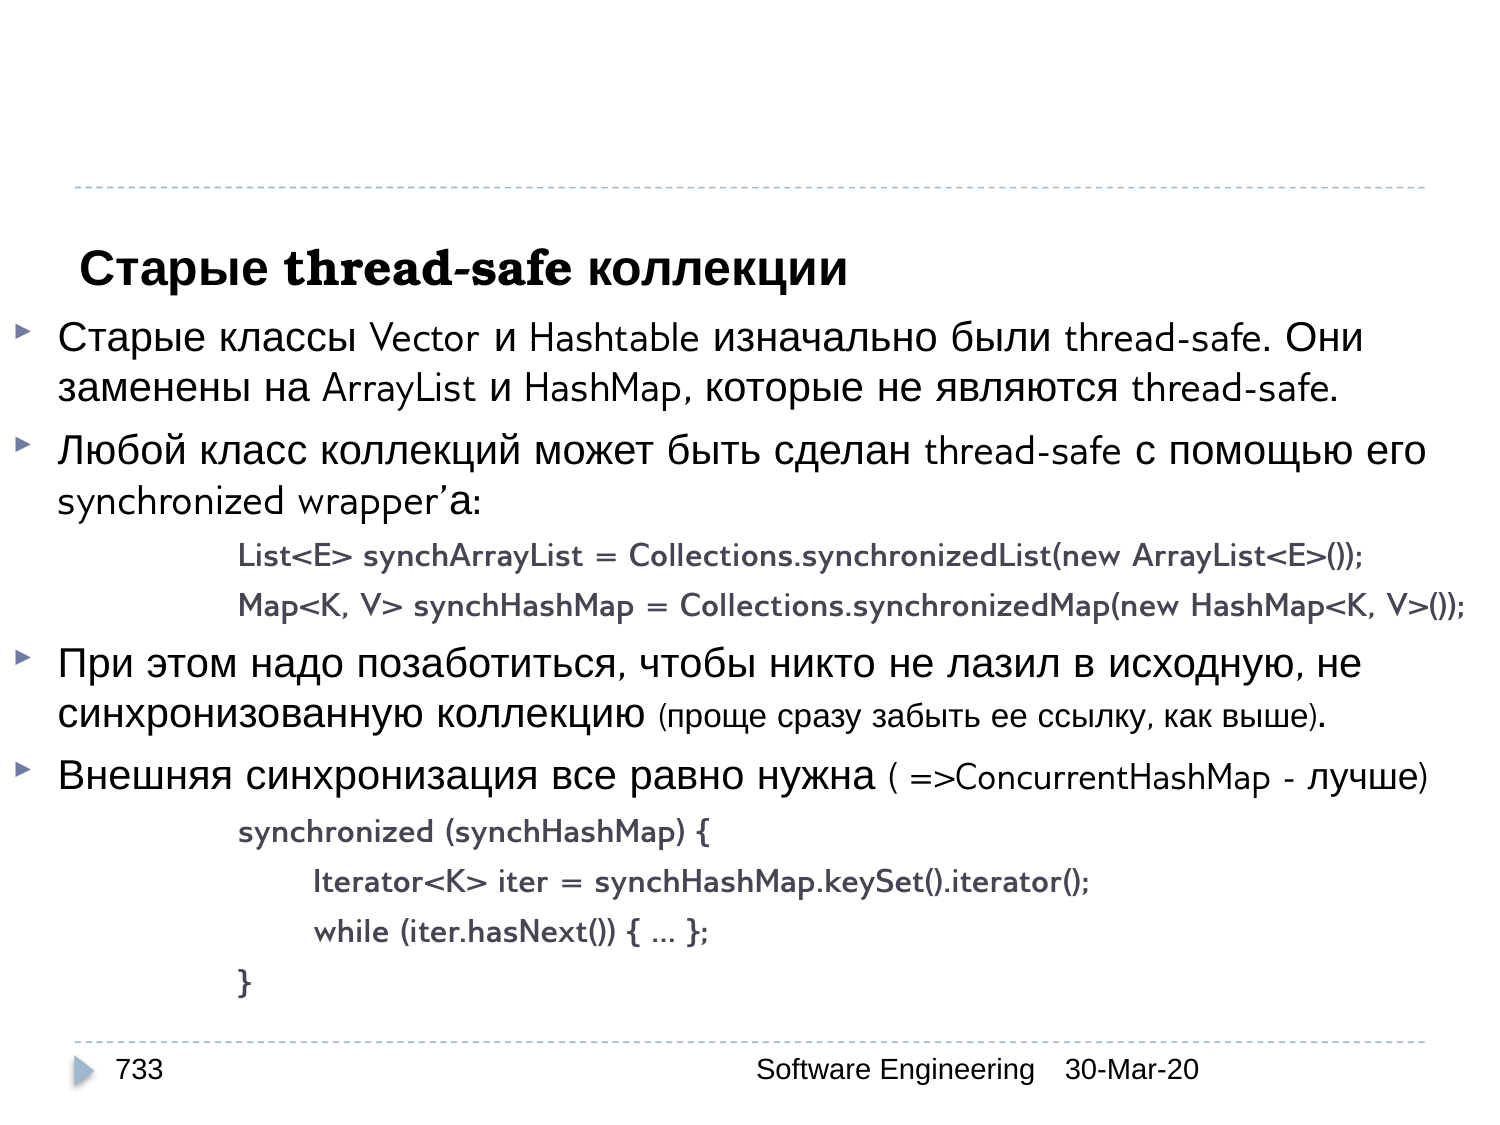

# Старые thread-safe коллекции
Старые классы Vector и Hashtable изначально были thread-safe. Они заменены на ArrayList и HashMap, которые не являются thread-safe.
Любой класс коллекций может быть сделан thread-safe с помощью его synchronized wrapper’а:
	List<E> synchArrayList = Collections.synchronizedList(new ArrayList<E>());
	Map<K, V> synchHashMap = Collections.synchronizedMap(new HashMap<K, V>());
При этом надо позаботиться, чтобы никто не лазил в исходную, не синхронизованную коллекцию (проще сразу забыть ее ссылку, как выше).
Внешняя синхронизация все равно нужна ( =>ConcurrentHashMap - лучше)
	synchronized (synchHashMap) {
	       Iterator<K> iter = synchHashMap.keySet().iterator();
	       while (iter.hasNext()) { … };
	}
733
Software Engineering
30-Mar-20